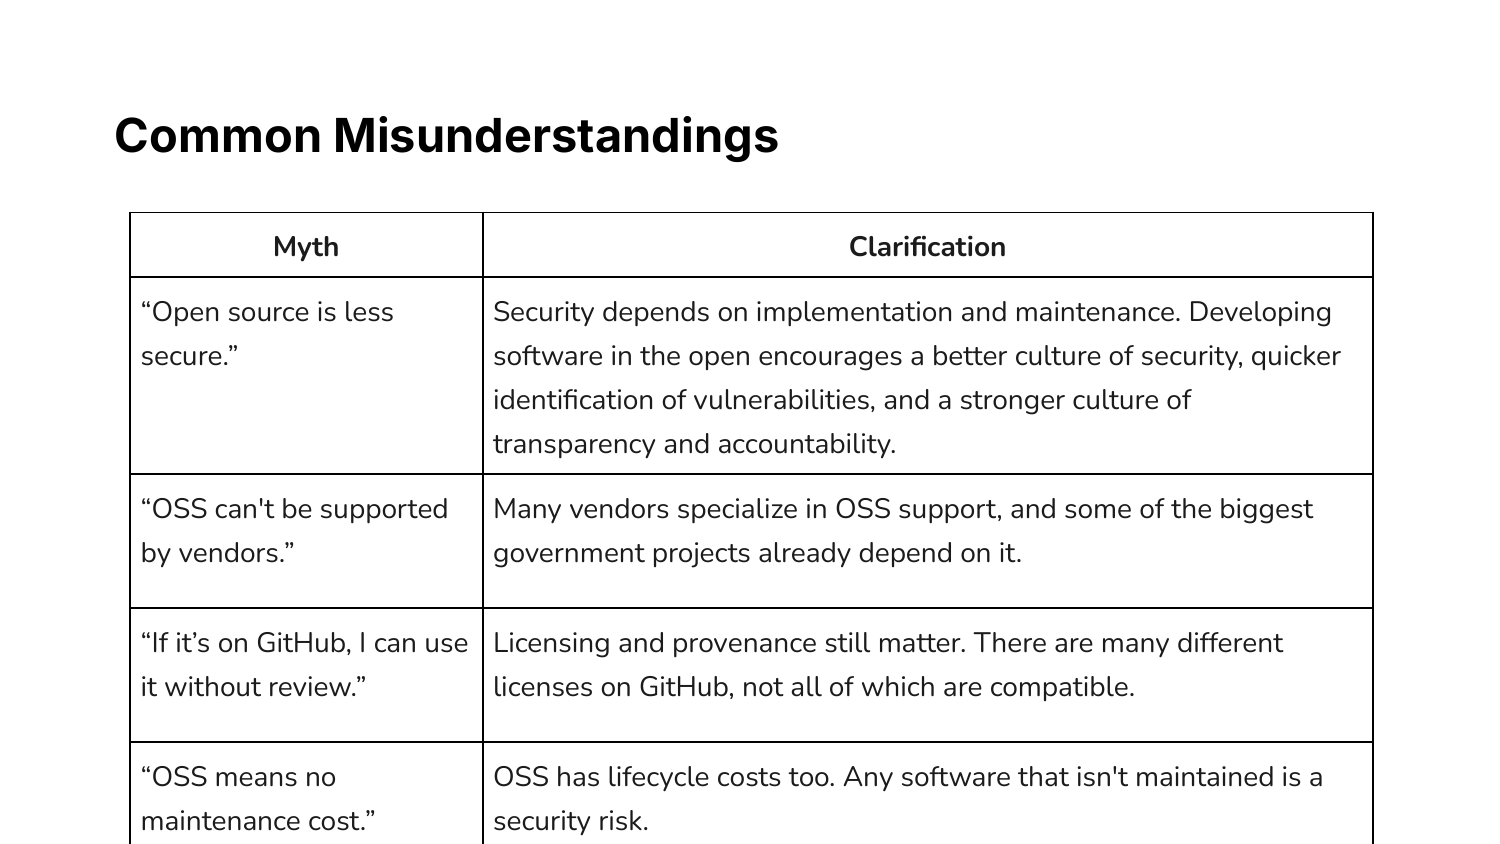

Common Misunderstandings
| Myth | Clarification |
| --- | --- |
| “Open source is less secure.” | Security depends on implementation and maintenance. Developing software in the open encourages a better culture of security, quicker identification of vulnerabilities, and a stronger culture of transparency and accountability. |
| “OSS can't be supported by vendors.” | Many vendors specialize in OSS support, and some of the biggest government projects already depend on it. |
| “If it’s on GitHub, I can use it without review.” | Licensing and provenance still matter. There are many different licenses on GitHub, not all of which are compatible. |
| “OSS means no maintenance cost.” | OSS has lifecycle costs too. Any software that isn't maintained is a security risk. |